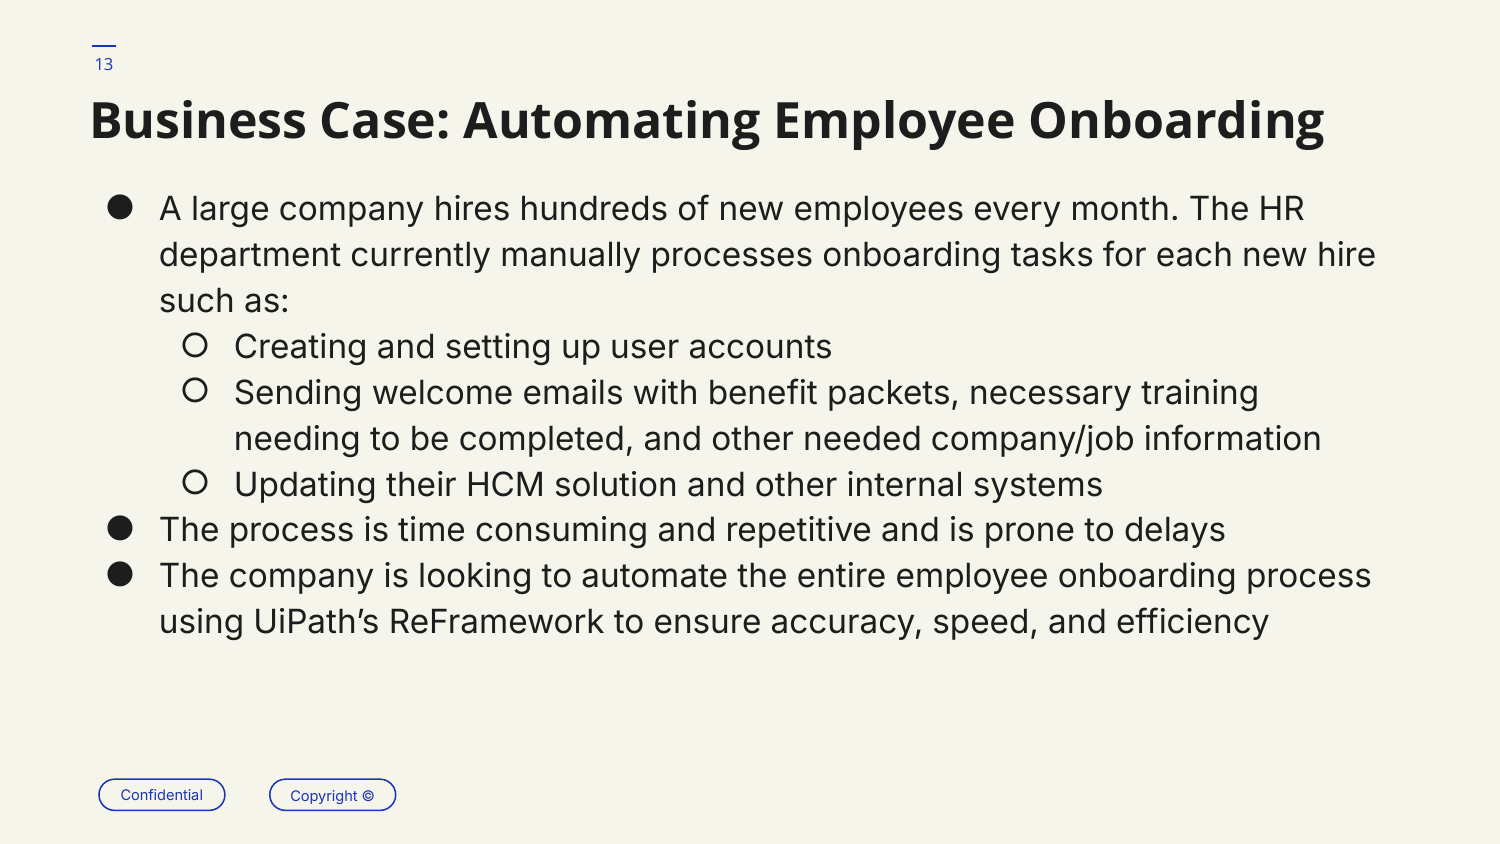

13
# Business Case: Automating Employee Onboarding

A large company hires hundreds of new employees every month. The HR department currently manually processes onboarding tasks for each new hire such as:
Creating and setting up user accounts
Sending welcome emails with benefit packets, necessary training needing to be completed, and other needed company/job information
Updating their HCM solution and other internal systems
The process is time consuming and repetitive and is prone to delays
The company is looking to automate the entire employee onboarding process using UiPath’s ReFramework to ensure accuracy, speed, and efficiency